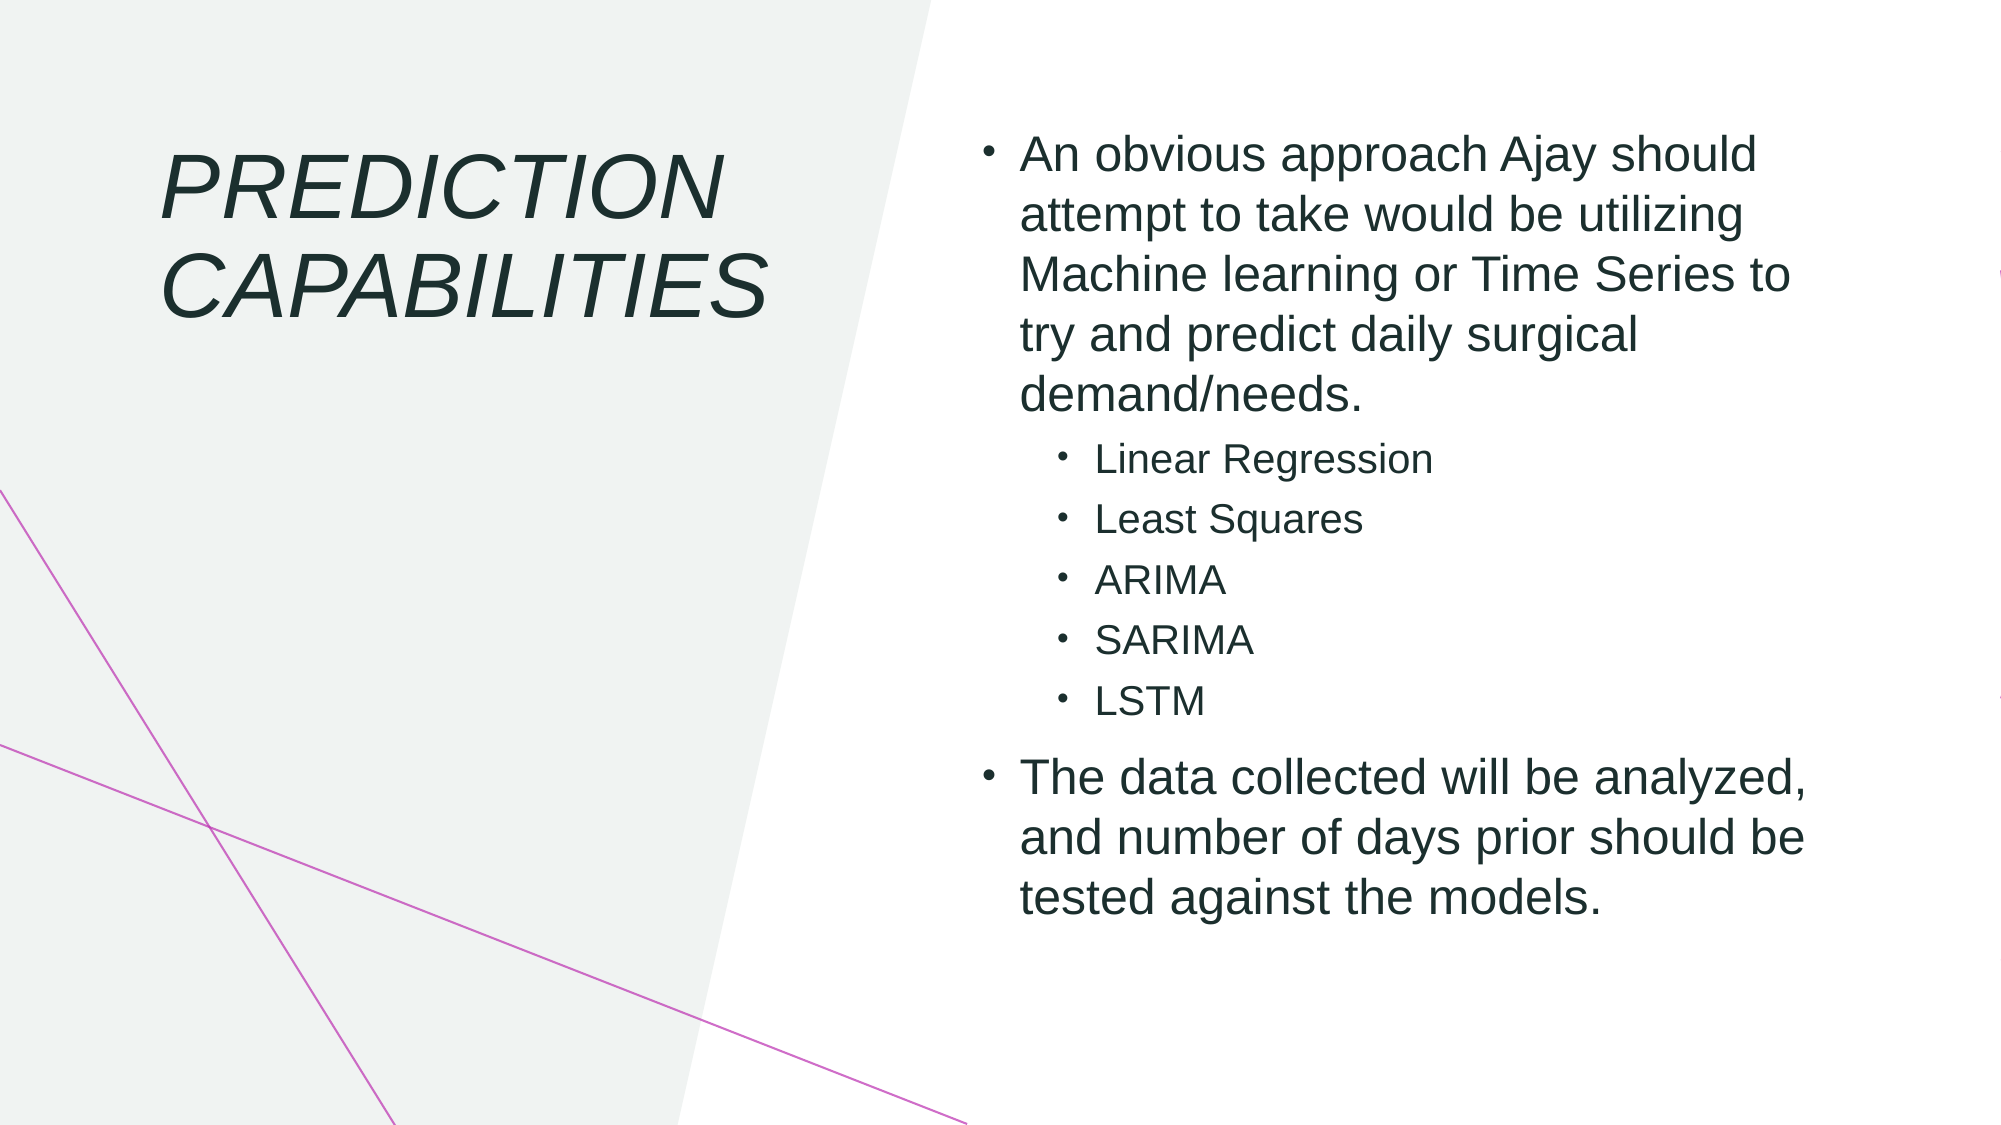

An obvious approach Ajay should attempt to take would be utilizing Machine learning or Time Series to try and predict daily surgical demand/needs.
Linear Regression
Least Squares
ARIMA
SARIMA
LSTM
The data collected will be analyzed, and number of days prior should be tested against the models.

# Prediction Capabilities
5